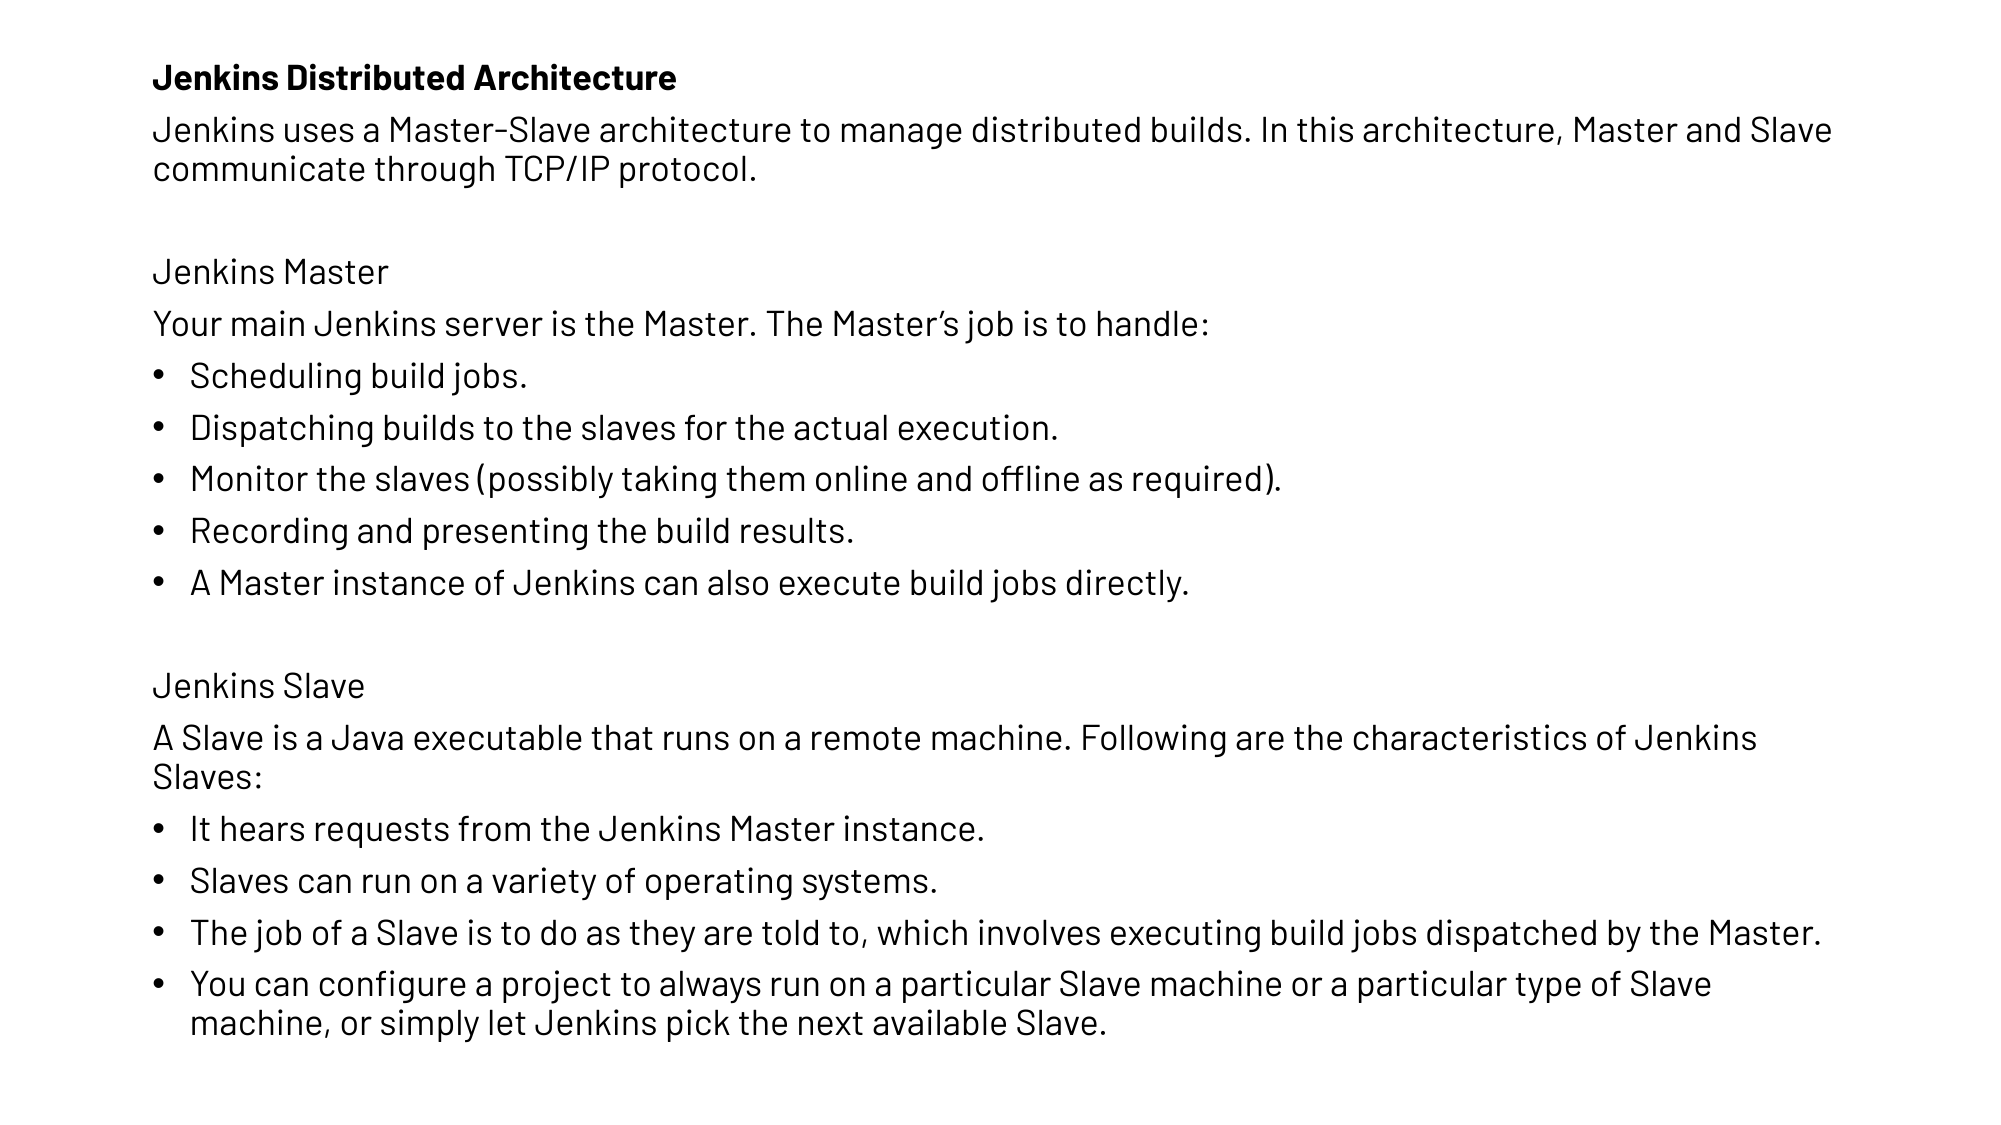

Jenkins Distributed Architecture
Jenkins uses a Master-Slave architecture to manage distributed builds. In this architecture, Master and Slave communicate through TCP/IP protocol.

Jenkins Master
Your main Jenkins server is the Master. The Master’s job is to handle:
Scheduling build jobs.
Dispatching builds to the slaves for the actual execution.
Monitor the slaves (possibly taking them online and offline as required).
Recording and presenting the build results.
A Master instance of Jenkins can also execute build jobs directly.

Jenkins Slave
A Slave is a Java executable that runs on a remote machine. Following are the characteristics of Jenkins Slaves:
It hears requests from the Jenkins Master instance.
Slaves can run on a variety of operating systems.
The job of a Slave is to do as they are told to, which involves executing build jobs dispatched by the Master.
You can configure a project to always run on a particular Slave machine or a particular type of Slave machine, or simply let Jenkins pick the next available Slave.